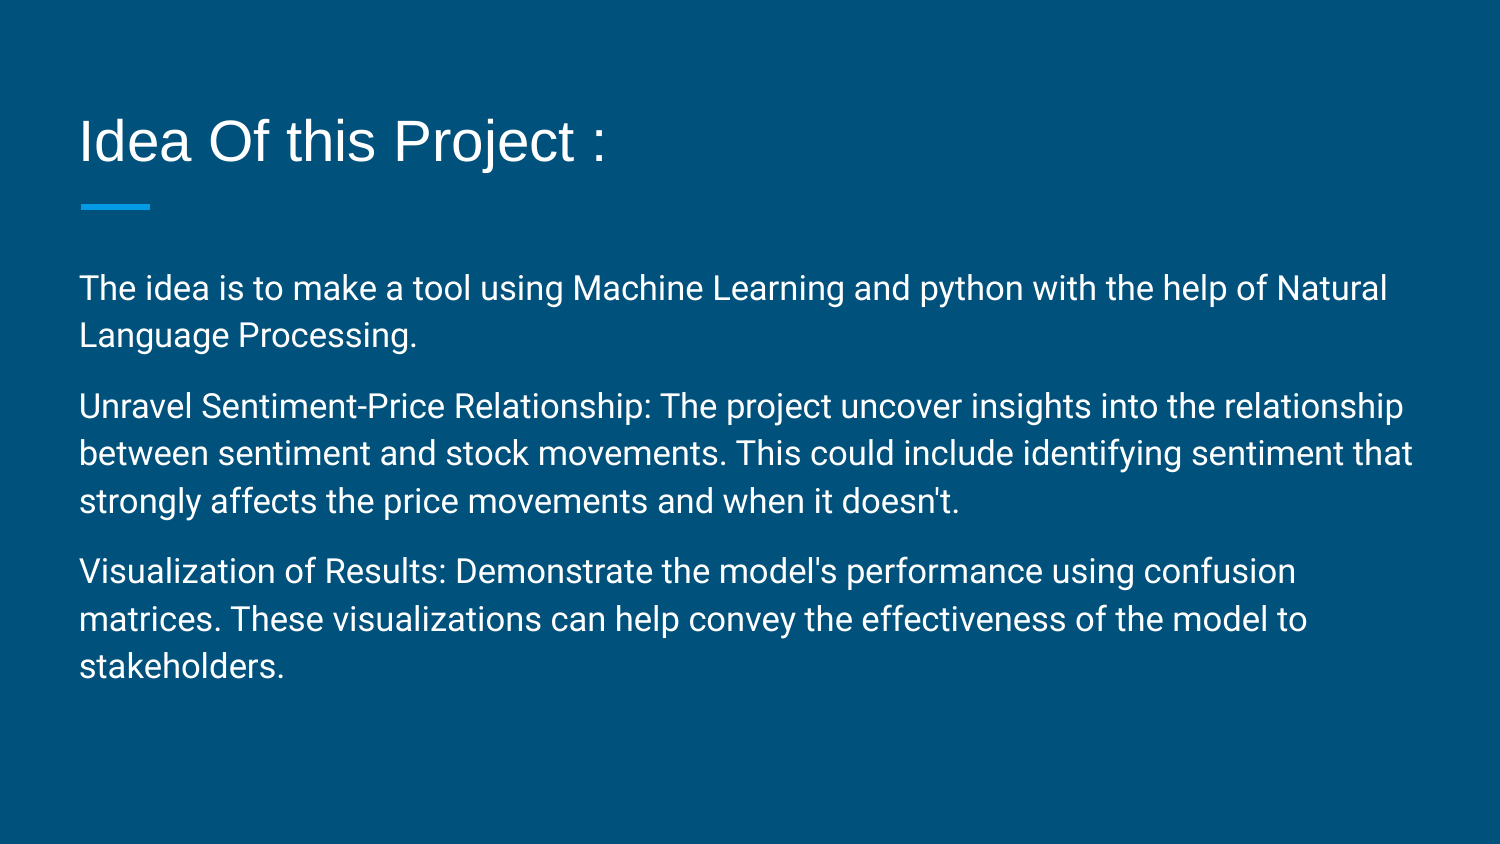

# Idea Of this Project :
The idea is to make a tool using Machine Learning and python with the help of Natural Language Processing.
Unravel Sentiment-Price Relationship: The project uncover insights into the relationship between sentiment and stock movements. This could include identifying sentiment that strongly affects the price movements and when it doesn't.
Visualization of Results: Demonstrate the model's performance using confusion matrices. These visualizations can help convey the effectiveness of the model to stakeholders.